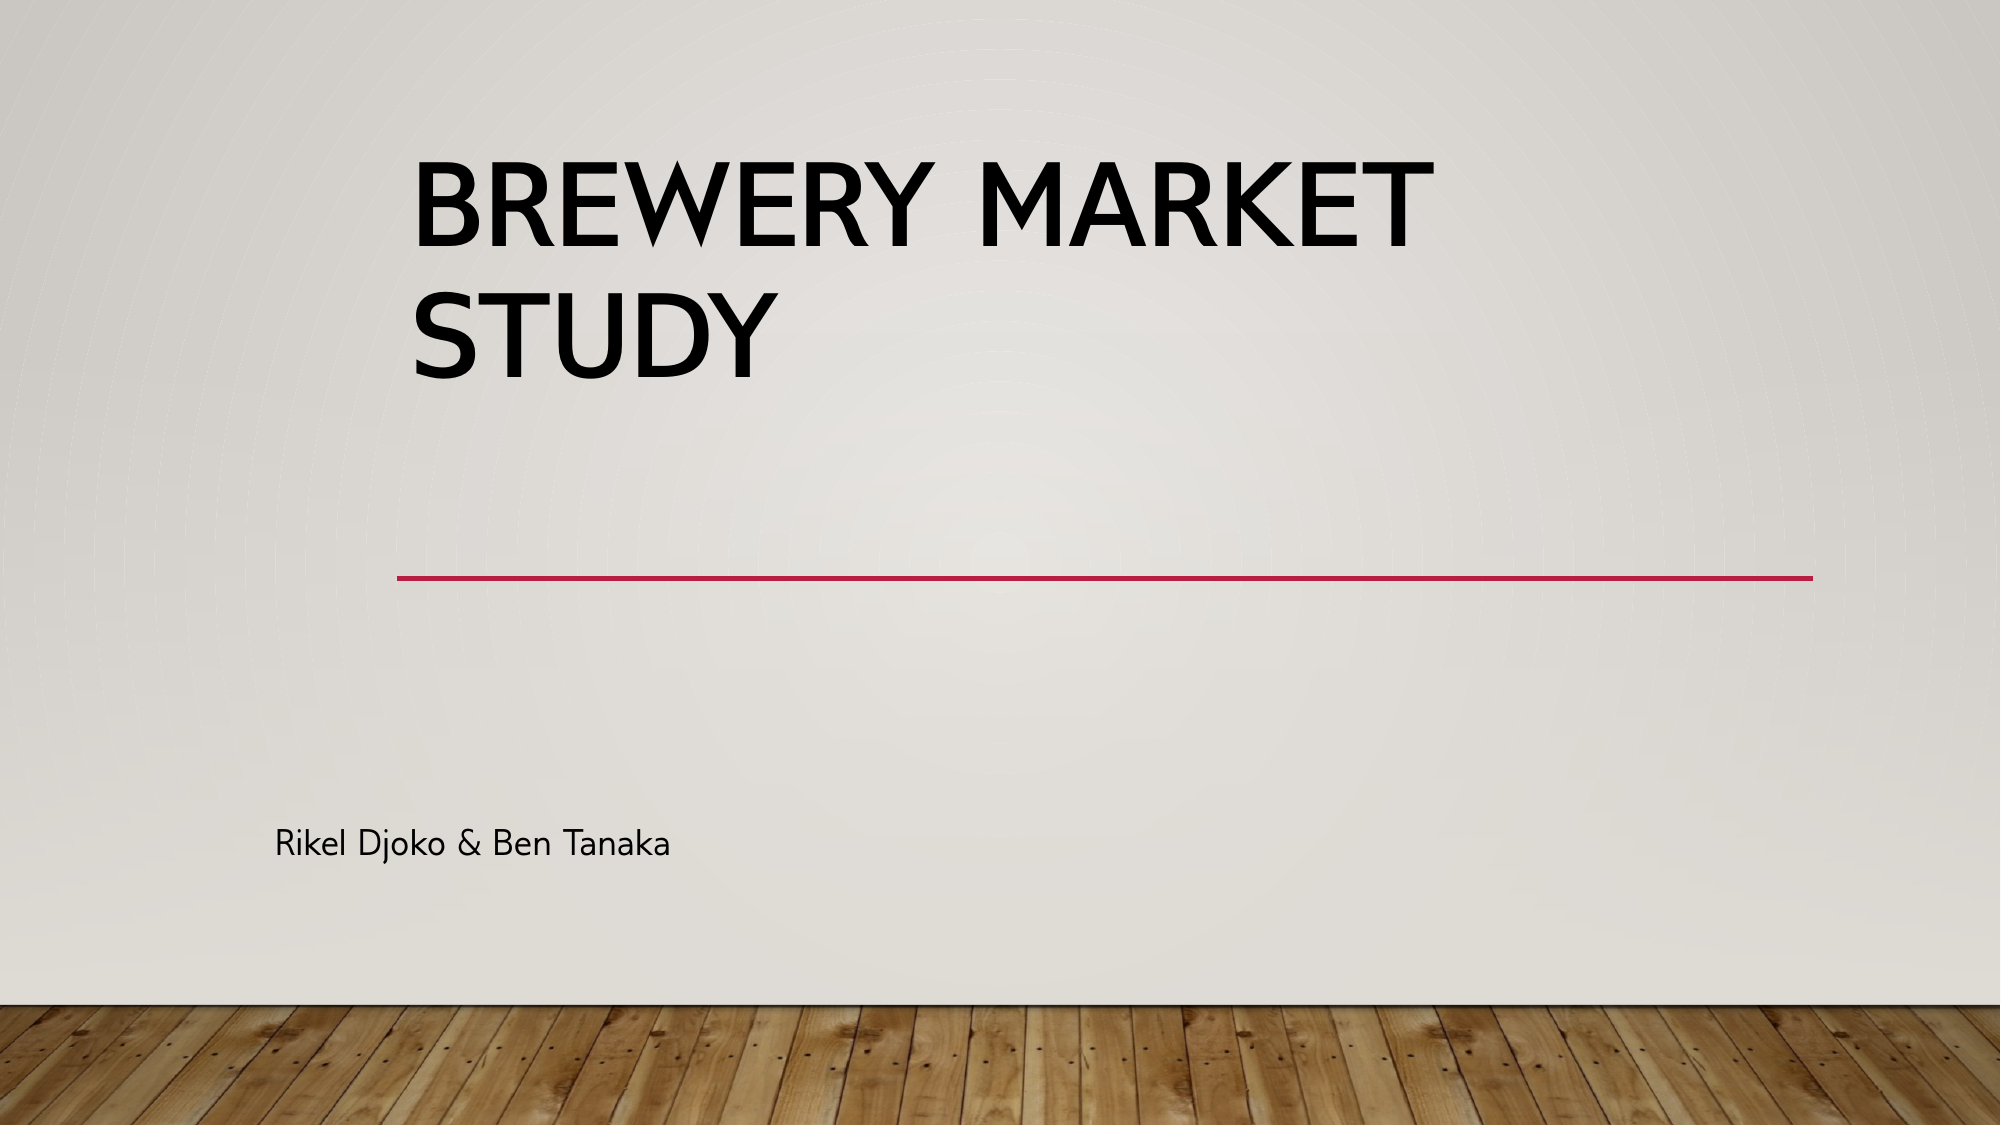

# Brewery Market Study

Rikel Djoko & Ben Tanaka